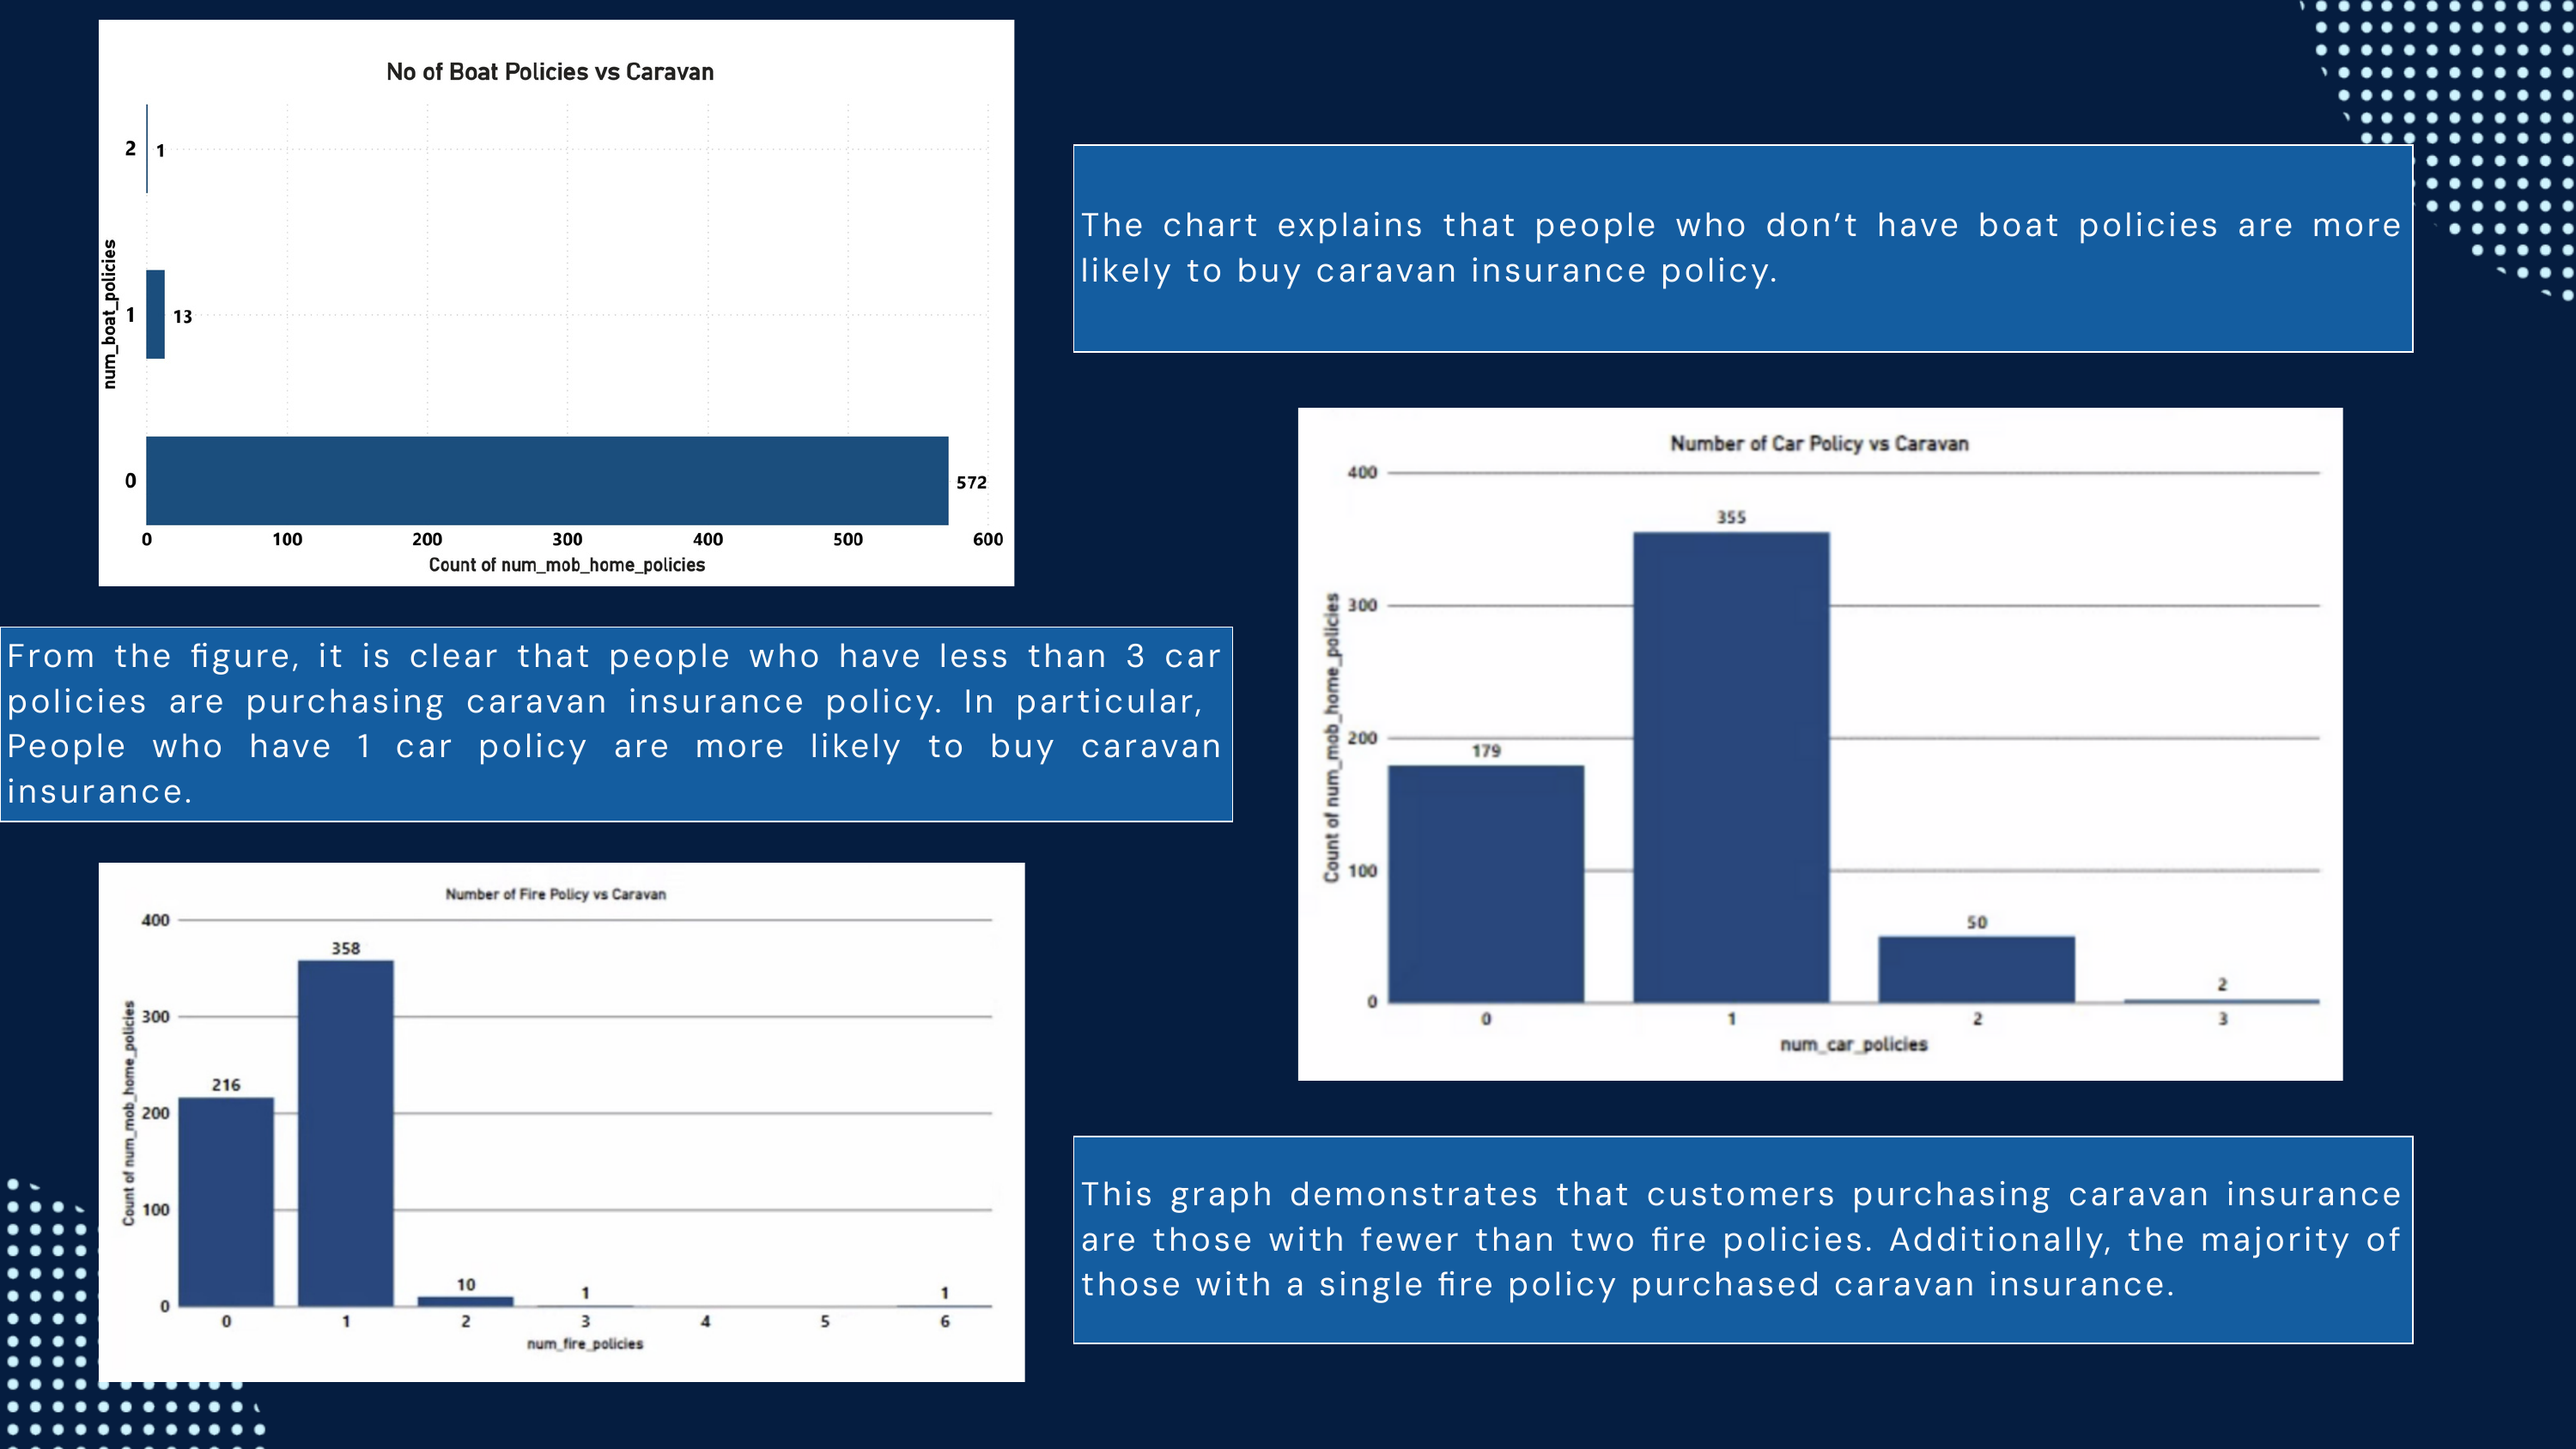

The chart explains that people who don’t have boat policies are more likely to buy caravan insurance policy.

From the figure, it is clear that people who have less than 3 car policies are purchasing caravan insurance policy. In particular,  People who have 1 car policy are more likely to buy caravan insurance.

This graph demonstrates that customers purchasing caravan insurance are those with fewer than two fire policies. Additionally, the majority of those with a single fire policy purchased caravan insurance.